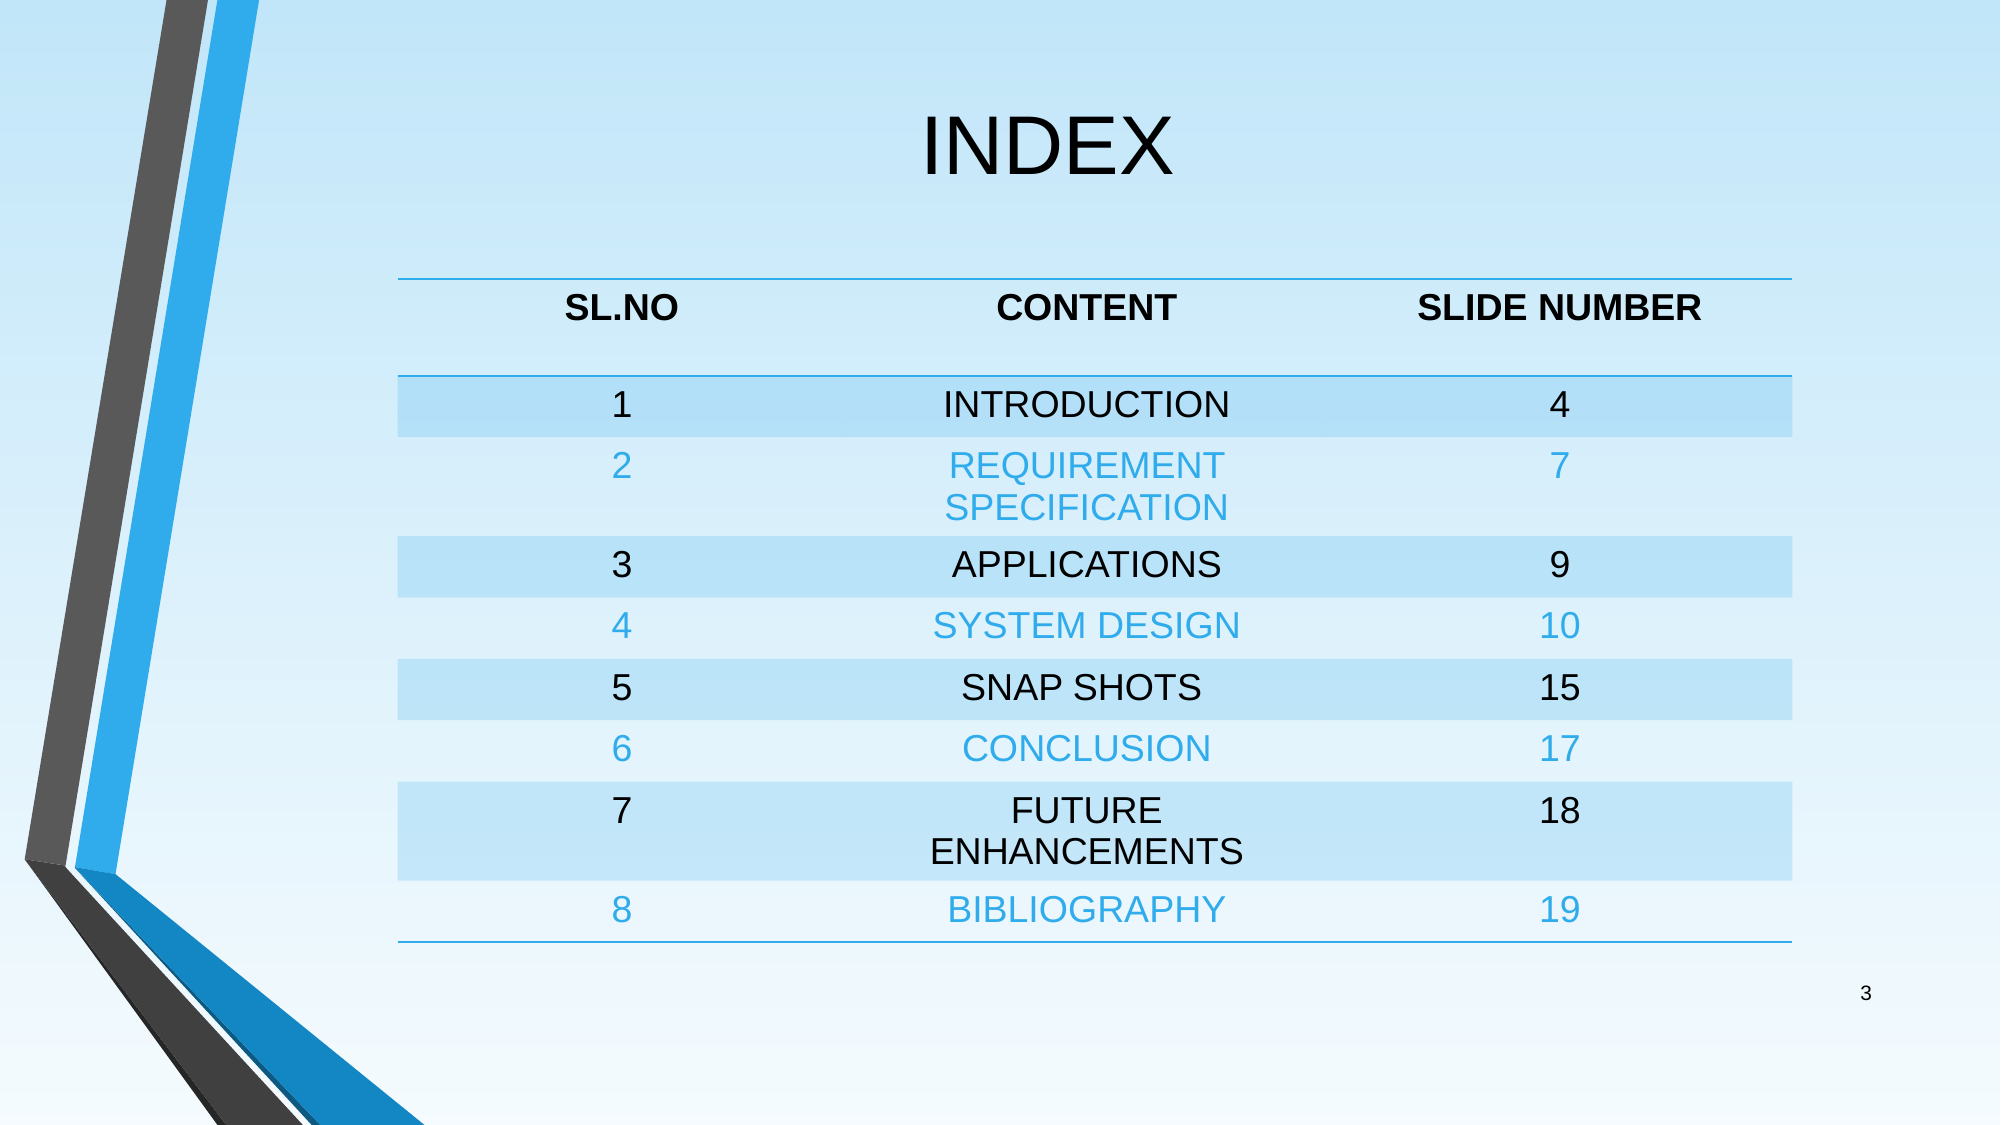

# INDEX
| SL.NO | CONTENT | SLIDE NUMBER |
| --- | --- | --- |
| 1 | INTRODUCTION | 4 |
| 2 | REQUIREMENT SPECIFICATION | 7 |
| 3 | APPLICATIONS | 9 |
| 4 | SYSTEM DESIGN | 10 |
| 5 | SNAP SHOTS | 15 |
| 6 | CONCLUSION | 17 |
| 7 | FUTURE ENHANCEMENTS | 18 |
| 8 | BIBLIOGRAPHY | 19 |
3